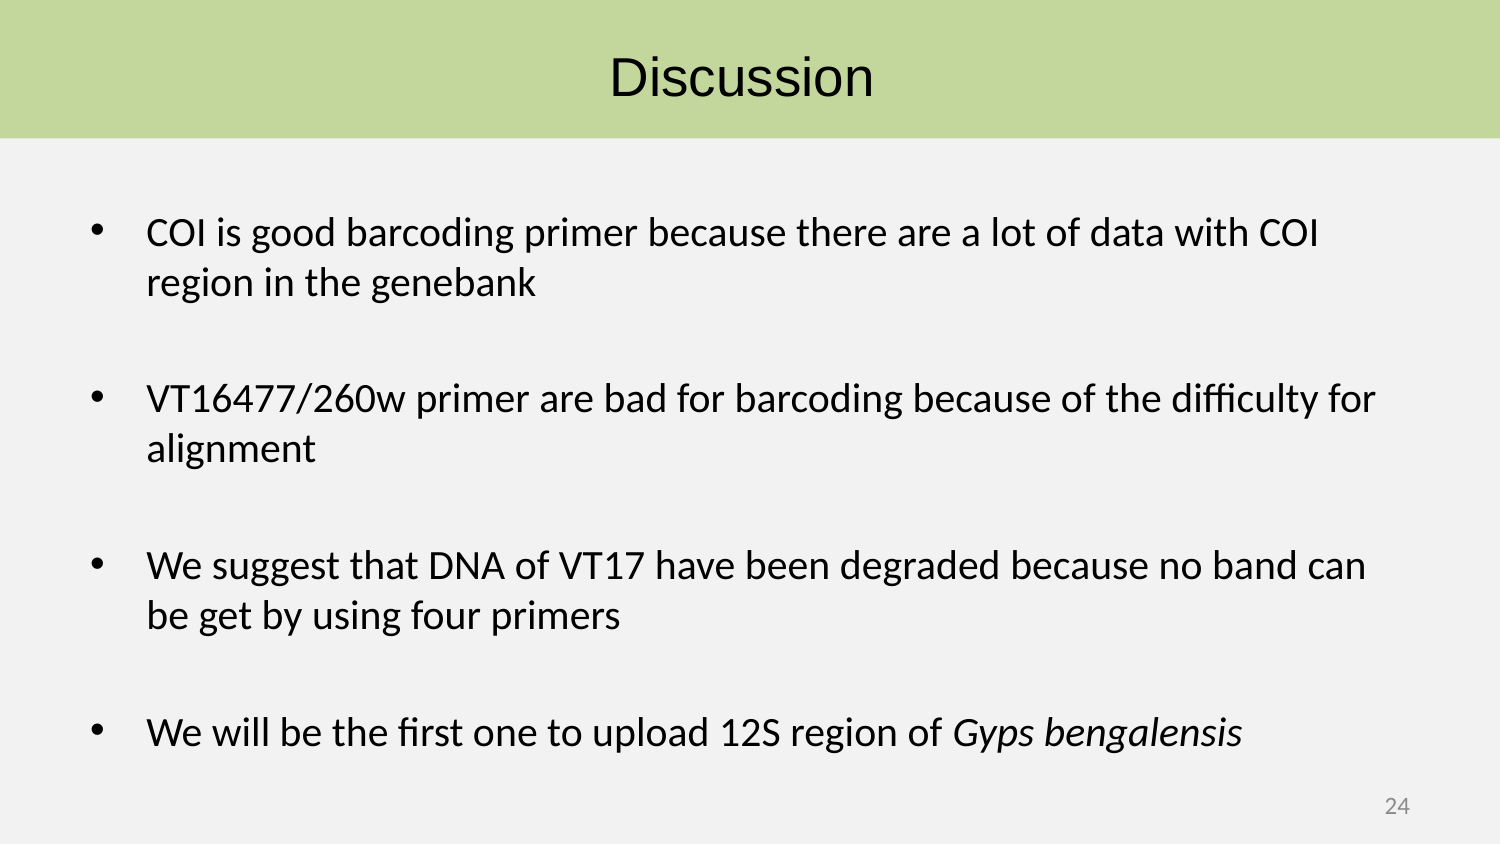

# Discussion
COI is good barcoding primer because there are a lot of data with COI region in the genebank

VT16477/260w primer are bad for barcoding because of the difficulty for alignment

We suggest that DNA of VT17 have been degraded because no band can be get by using four primers

We will be the first one to upload 12S region of Gyps bengalensis

24